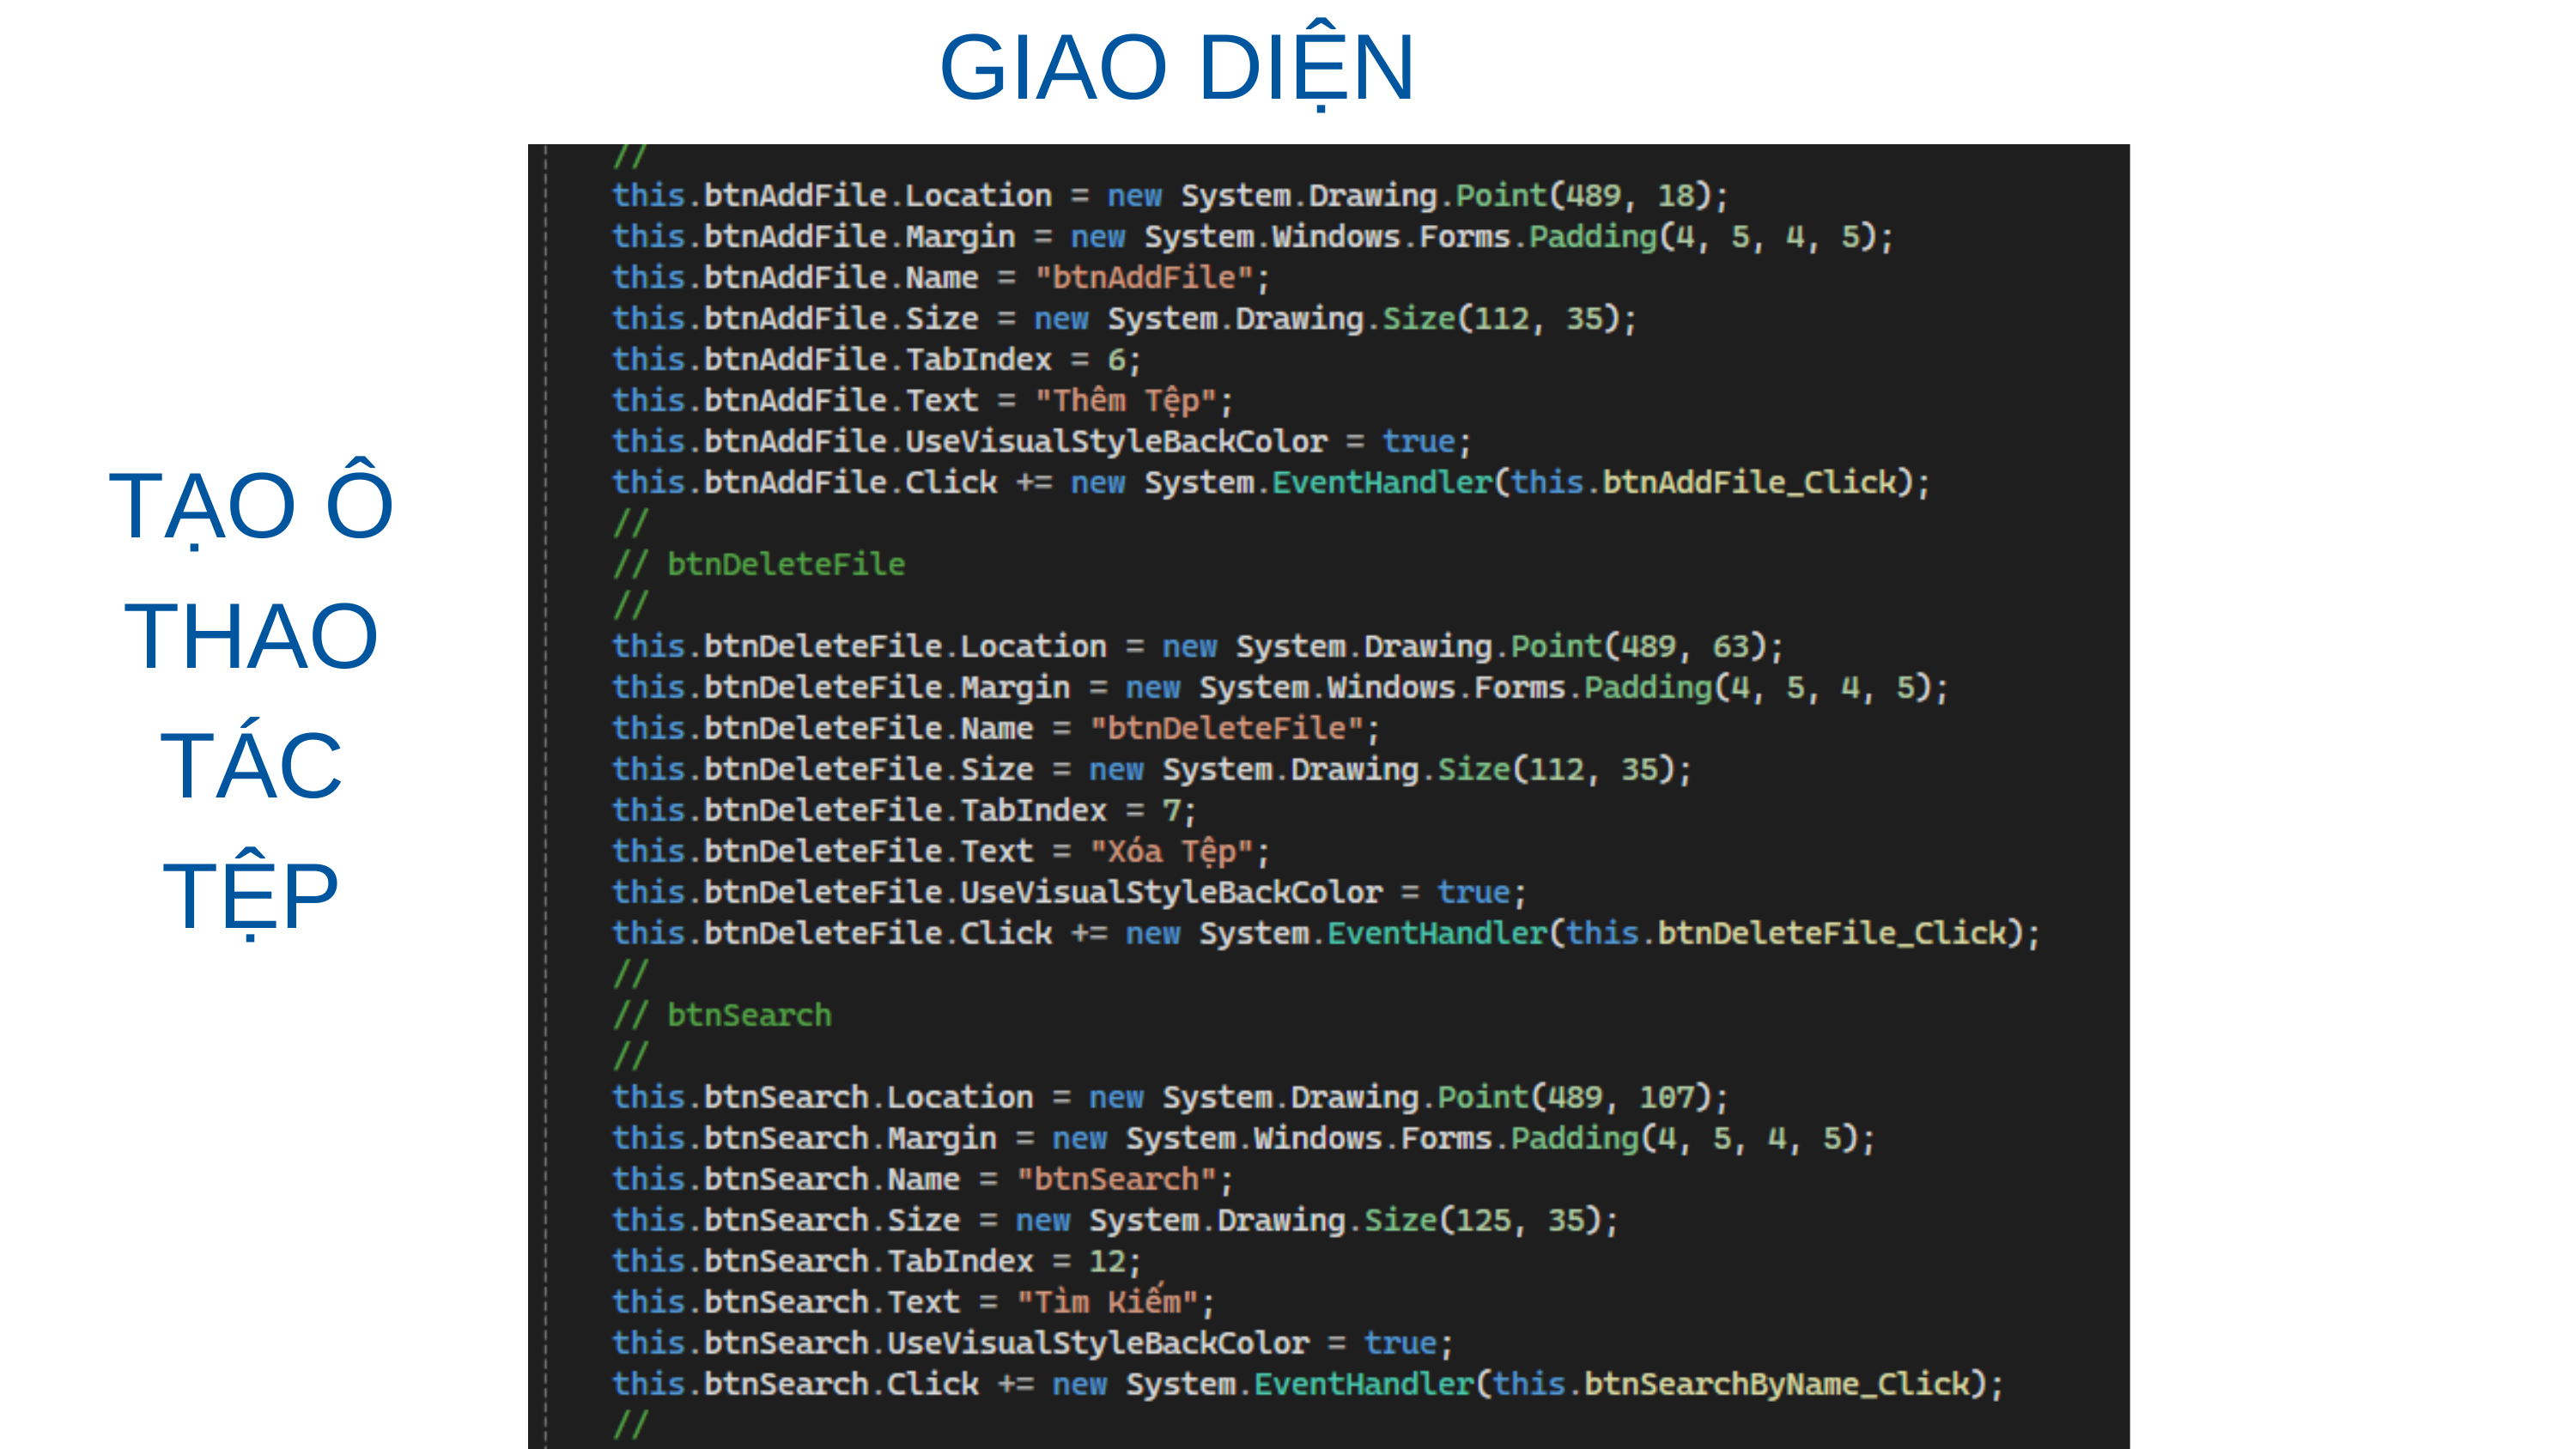

GIAO DIỆN

TẠO Ô THAO TÁC TỆP